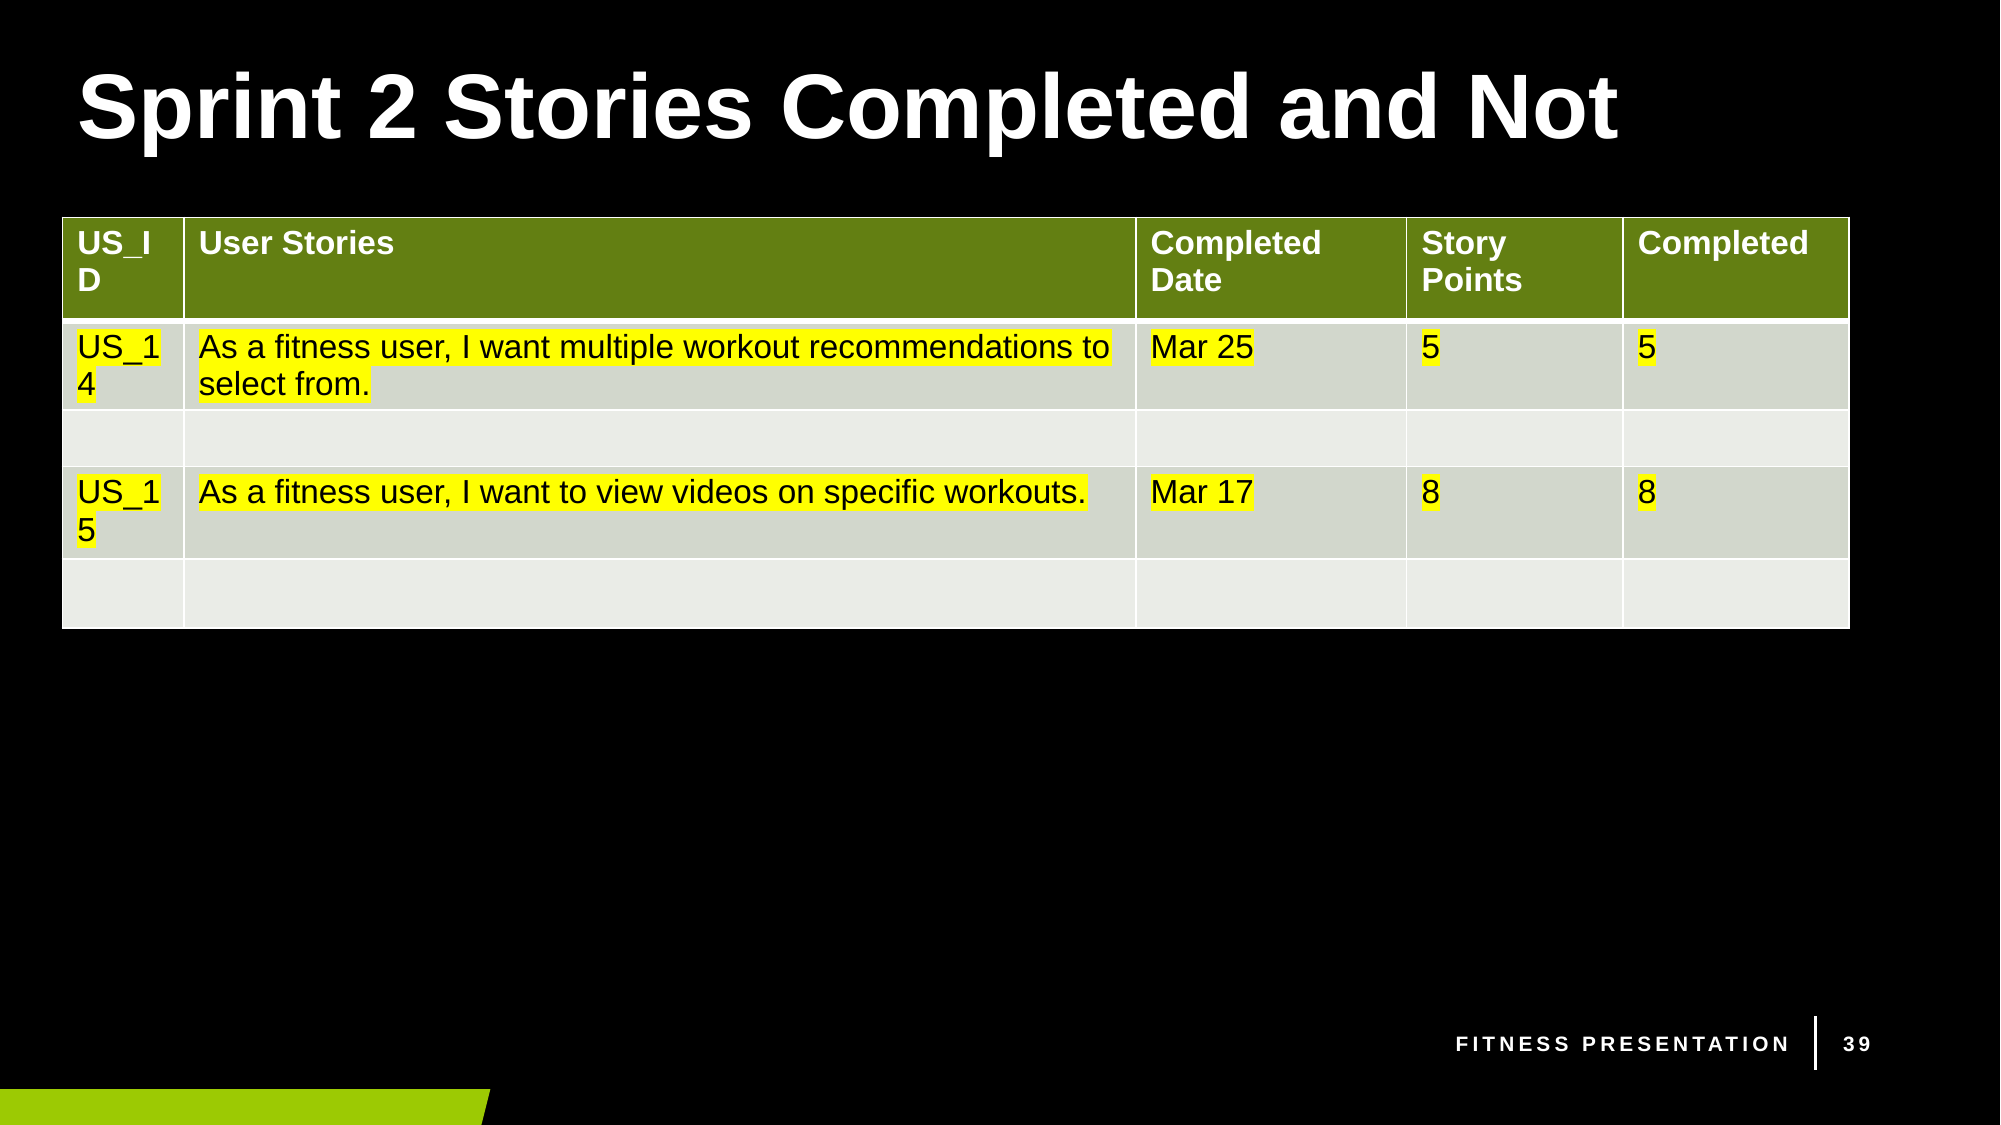

# Sprint 2 Stories Completed and Not
| US\_ID | User Stories | Completed Date | Story Points | Completed |
| --- | --- | --- | --- | --- |
| US\_14 | As a fitness user, I want multiple workout recommendations to select from. | Mar 25 | 5 | 5 |
|  |  |  |  |  |
| US\_15 | As a fitness user, I want to view videos on specific workouts. | Mar 17 | 8 | 8 |
|  |  |  |  |  |
Fitness Presentation
39